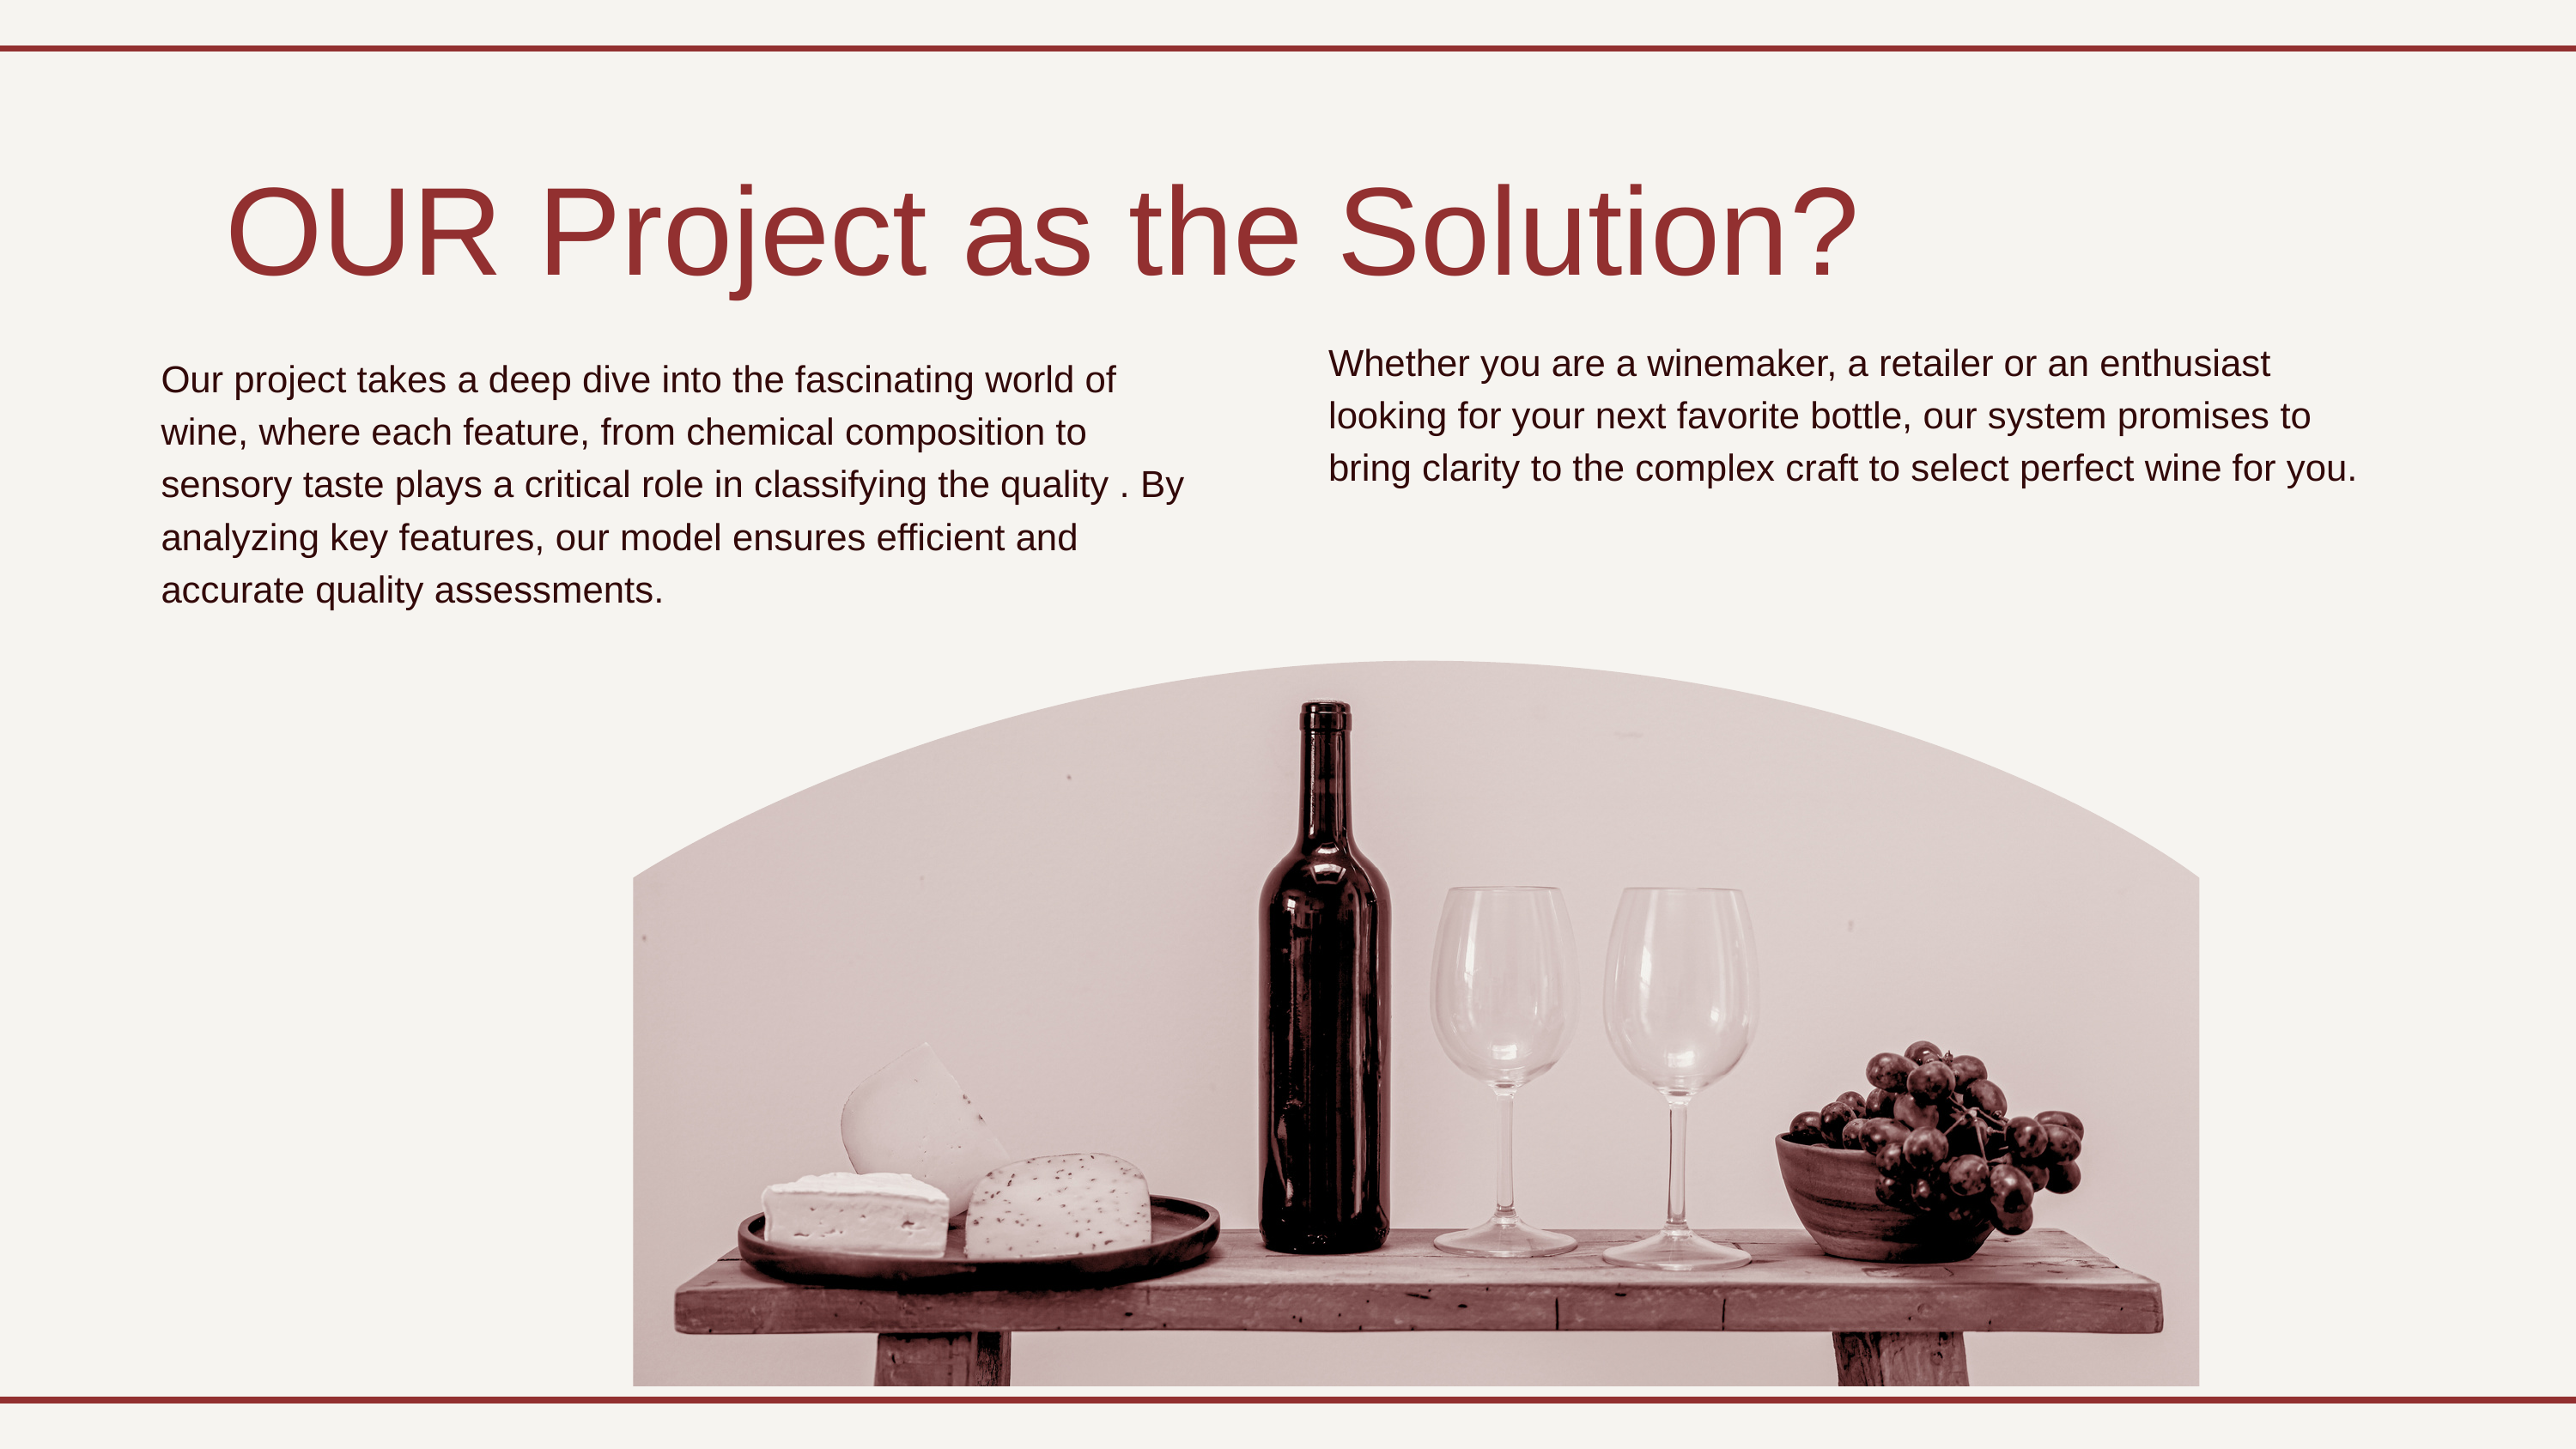

OUR Project as the Solution?
Whether you are a winemaker, a retailer or an enthusiast looking for your next favorite bottle, our system promises to bring clarity to the complex craft to select perfect wine for you.

Our project takes a deep dive into the fascinating world of wine, where each feature, from chemical composition to sensory taste plays a critical role in classifying the quality . By analyzing key features, our model ensures efficient and accurate quality assessments.